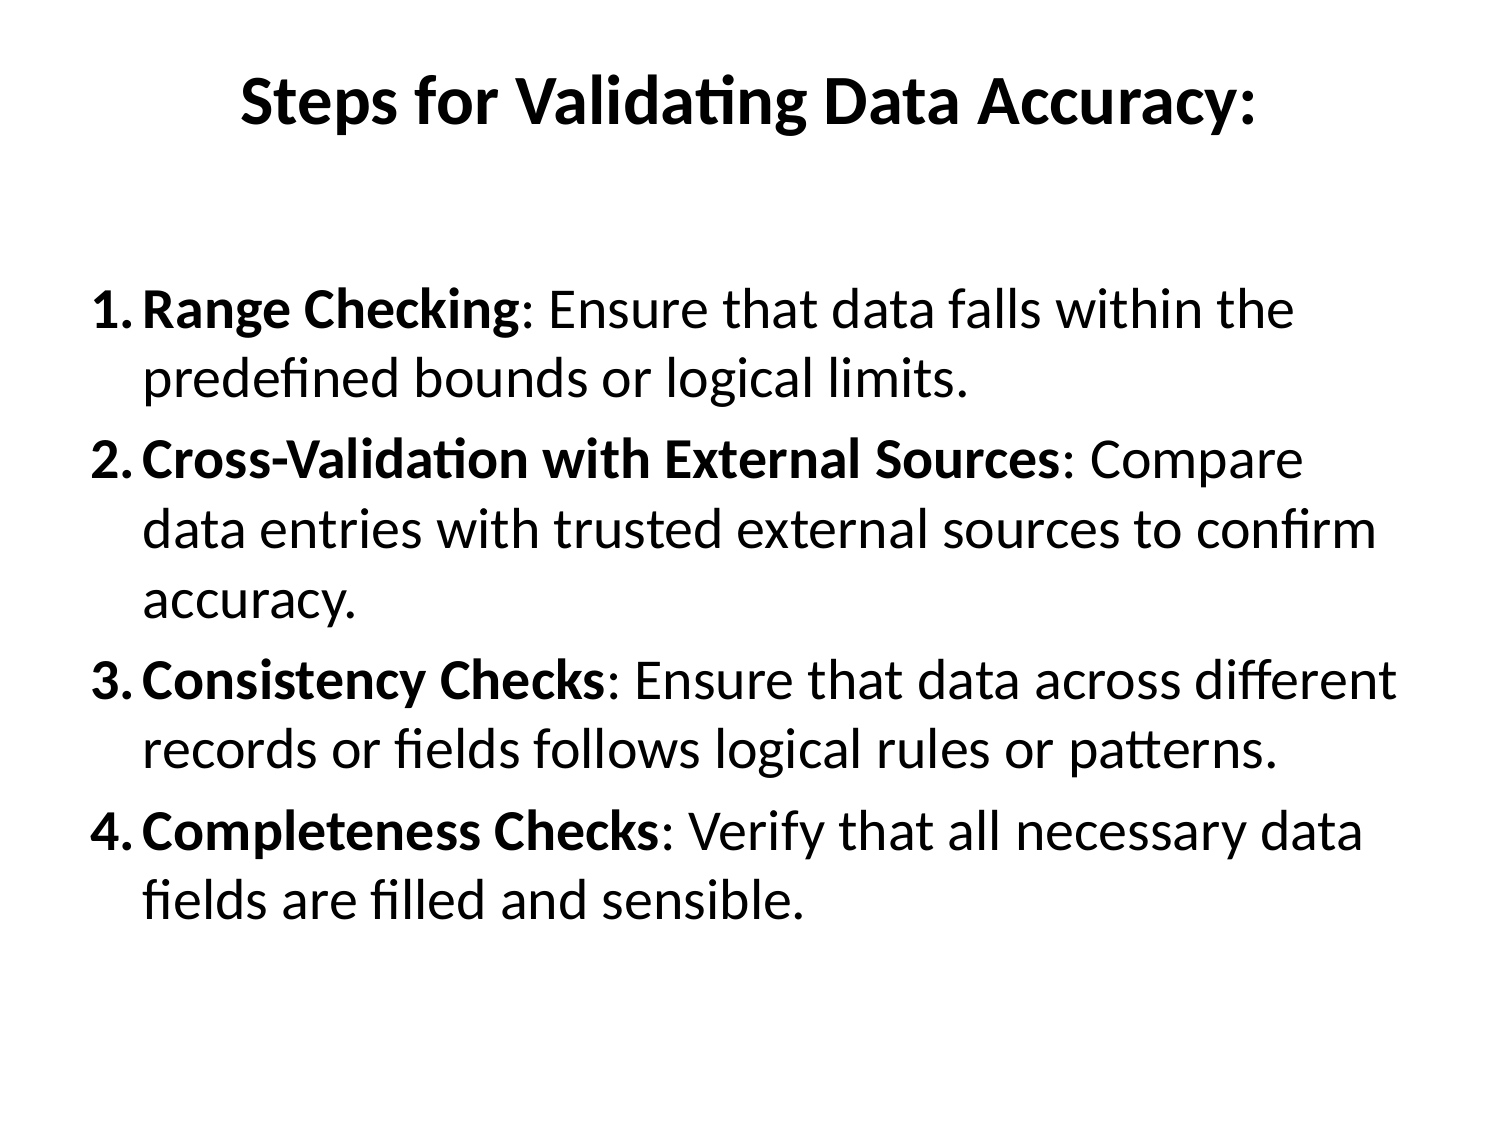

# Steps for Validating Data Accuracy:
Range Checking: Ensure that data falls within the predefined bounds or logical limits.
Cross-Validation with External Sources: Compare data entries with trusted external sources to confirm accuracy.
Consistency Checks: Ensure that data across different records or fields follows logical rules or patterns.
Completeness Checks: Verify that all necessary data fields are filled and sensible.